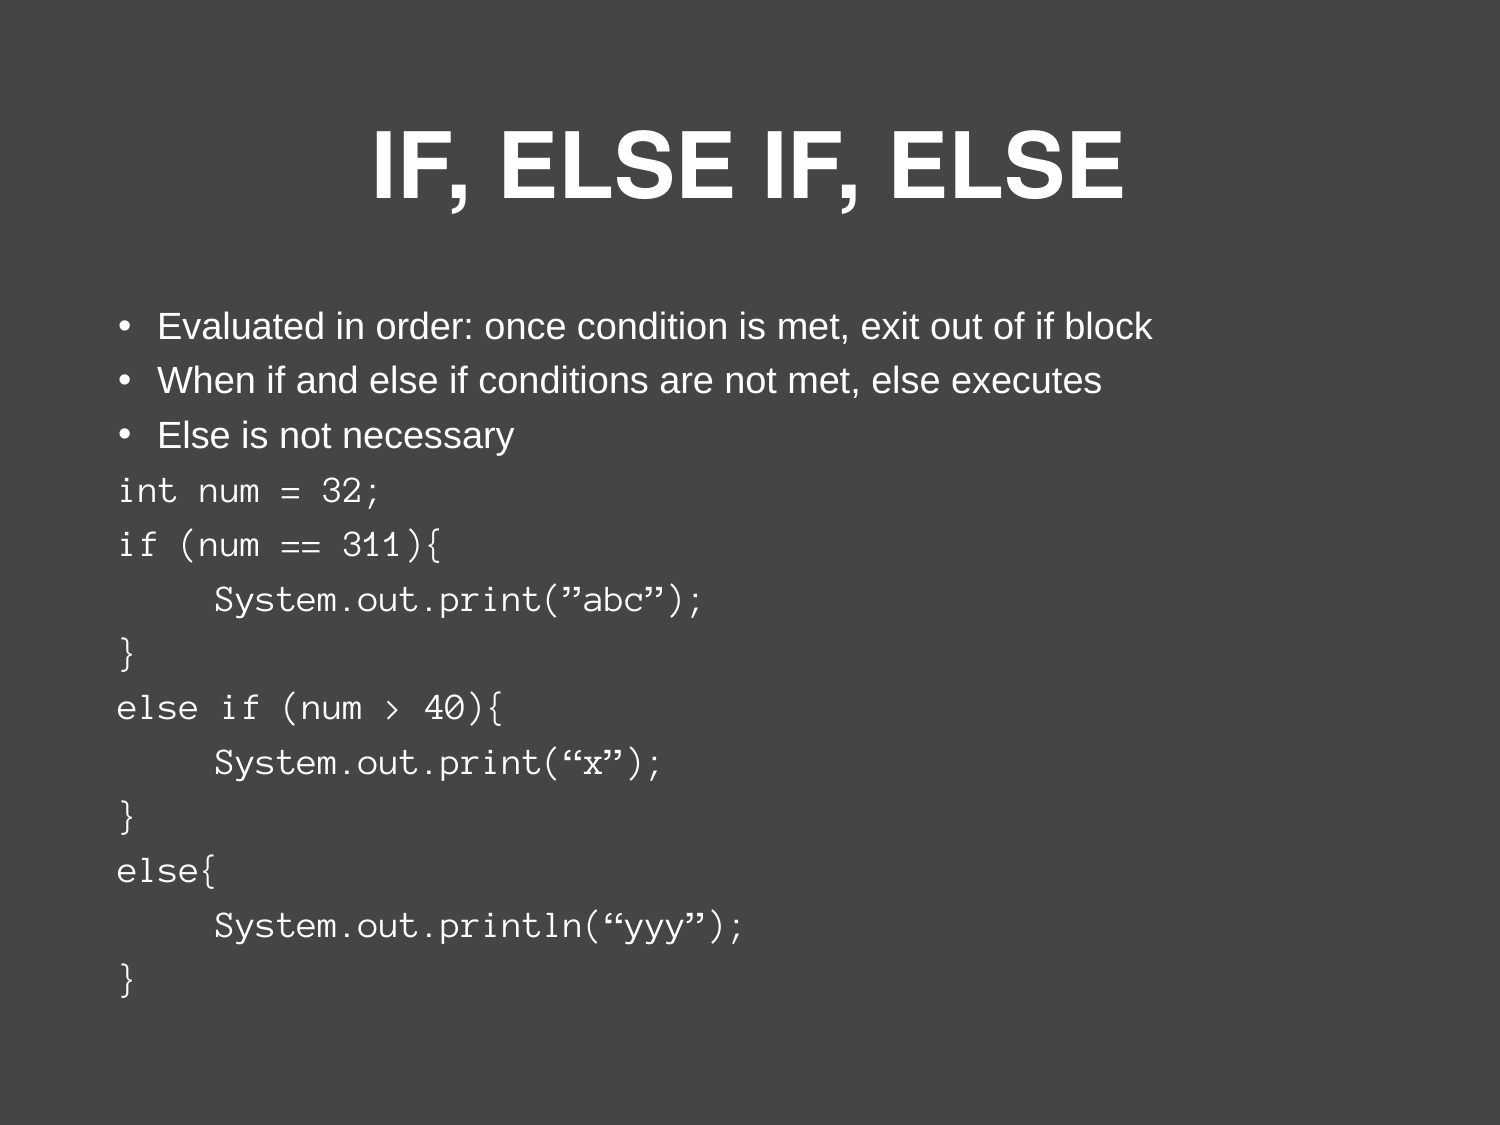

# If, Else if, Else
Evaluated in order: once condition is met, exit out of if block
When if and else if conditions are not met, else executes
Else is not necessary
int num = 32;
if (num == 311){
	System.out.print(”abc”);
}
else if (num > 40){
	System.out.print(“x”);
}
else{
	System.out.println(“yyy”);
}